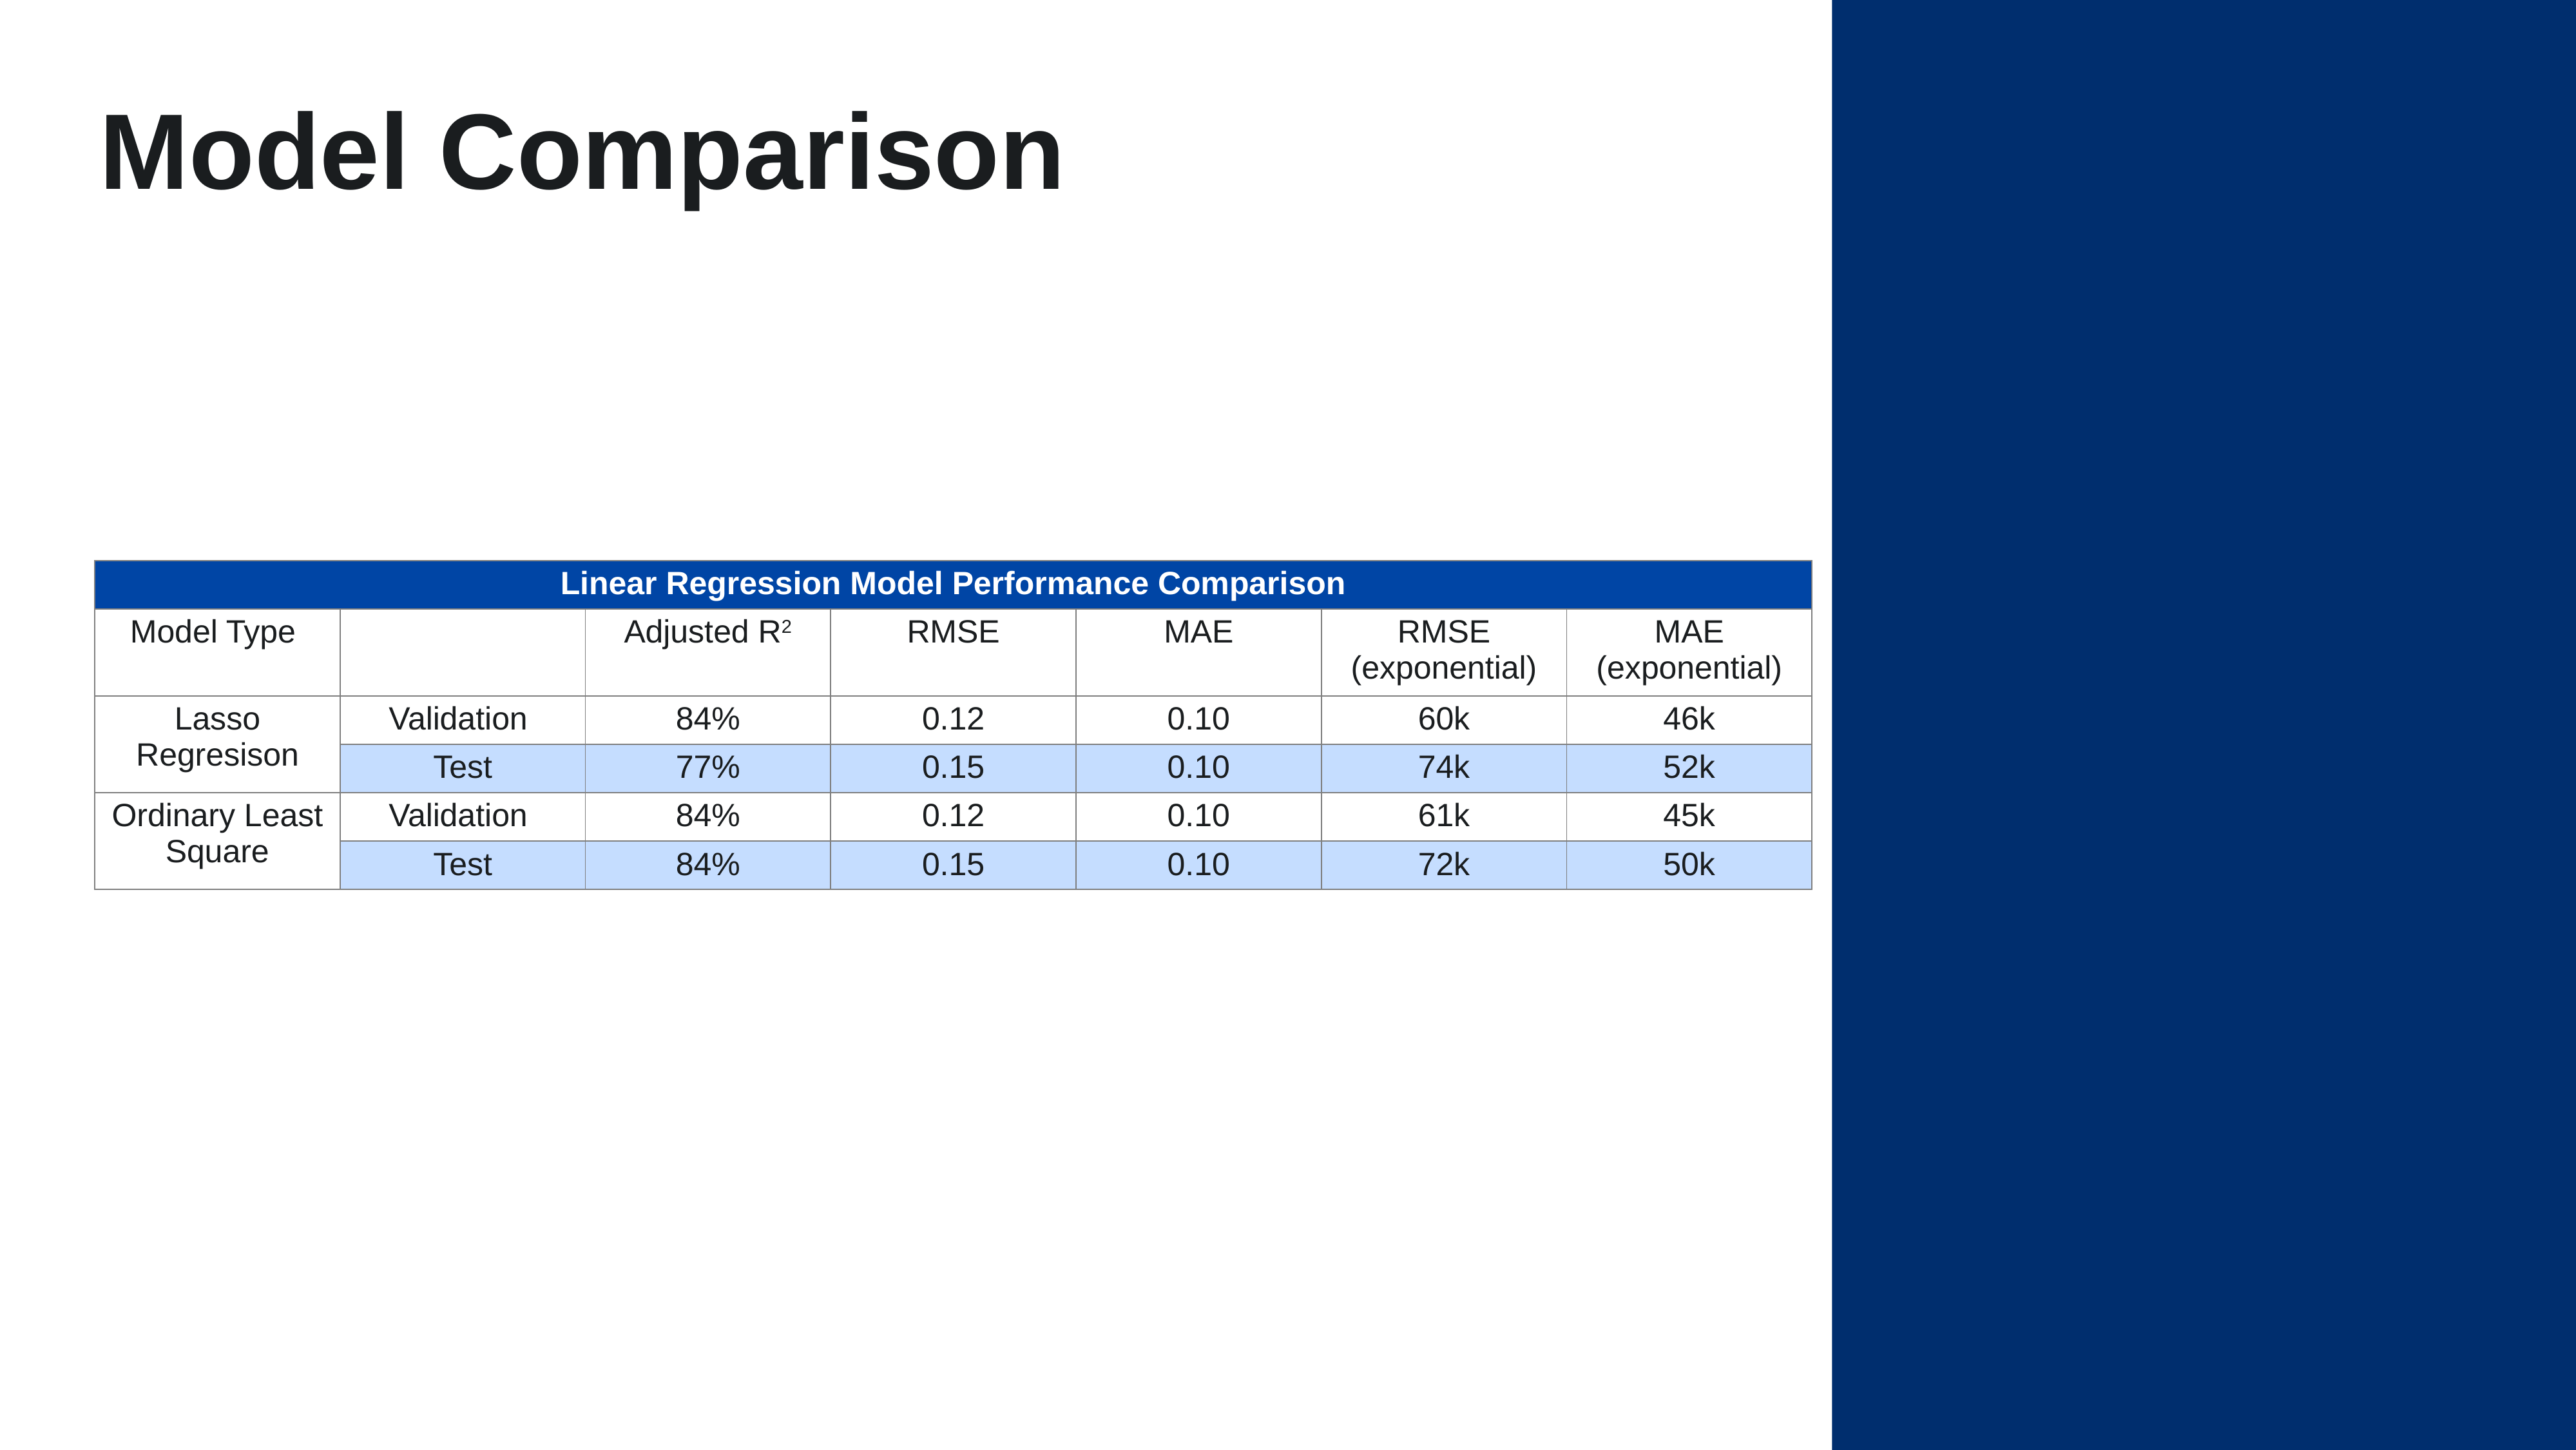

Model Comparison
| Linear Regression Model Performance Comparison |  |  |  |  |  |  |
| --- | --- | --- | --- | --- | --- | --- |
| Model Type |  | Adjusted R2 | RMSE | MAE | RMSE (exponential) | MAE (exponential) |
| Lasso Regresison | Validation | 84% | 0.12 | 0.10 | 60k | 46k |
|  | Test | 77% | 0.15 | 0.10 | 74k | 52k |
| Ordinary Least Square | Validation | 84% | 0.12 | 0.10 | 61k | 45k |
|  | Test | 84% | 0.15 | 0.10 | 72k | 50k |